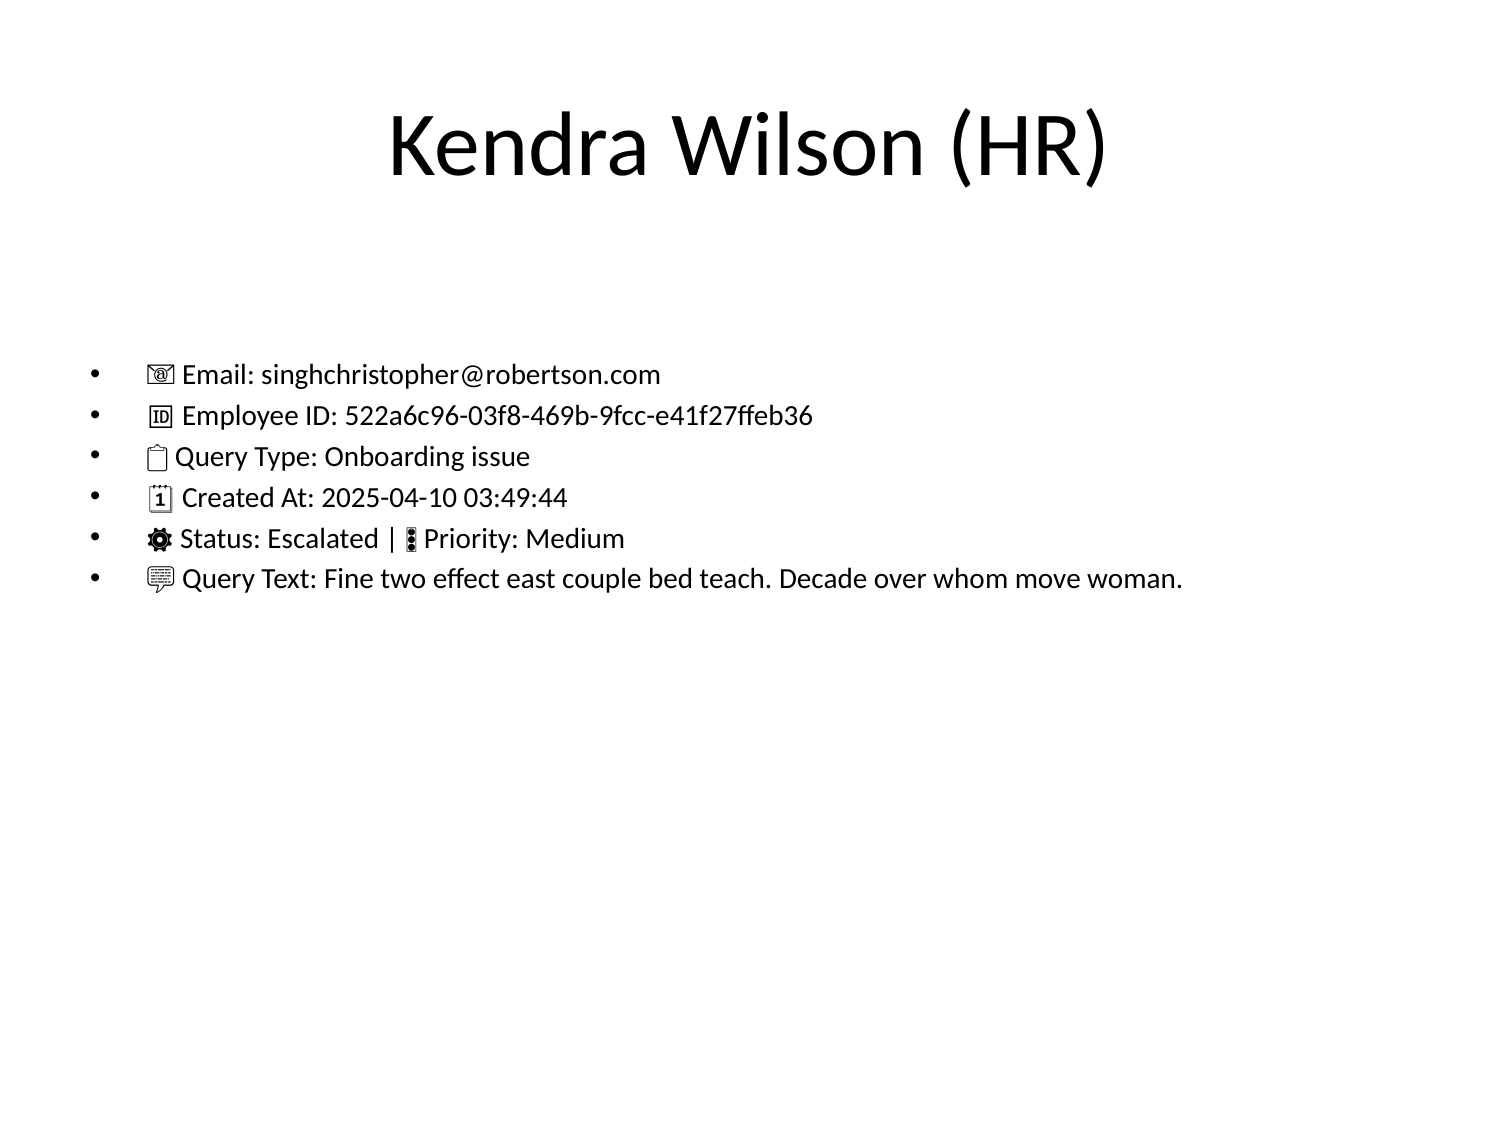

# Kendra Wilson (HR)

📧 Email: singhchristopher@robertson.com
🆔 Employee ID: 522a6c96-03f8-469b-9fcc-e41f27ffeb36
📋 Query Type: Onboarding issue
🗓 Created At: 2025-04-10 03:49:44
⚙ Status: Escalated | 🚦 Priority: Medium
💬 Query Text: Fine two effect east couple bed teach. Decade over whom move woman.